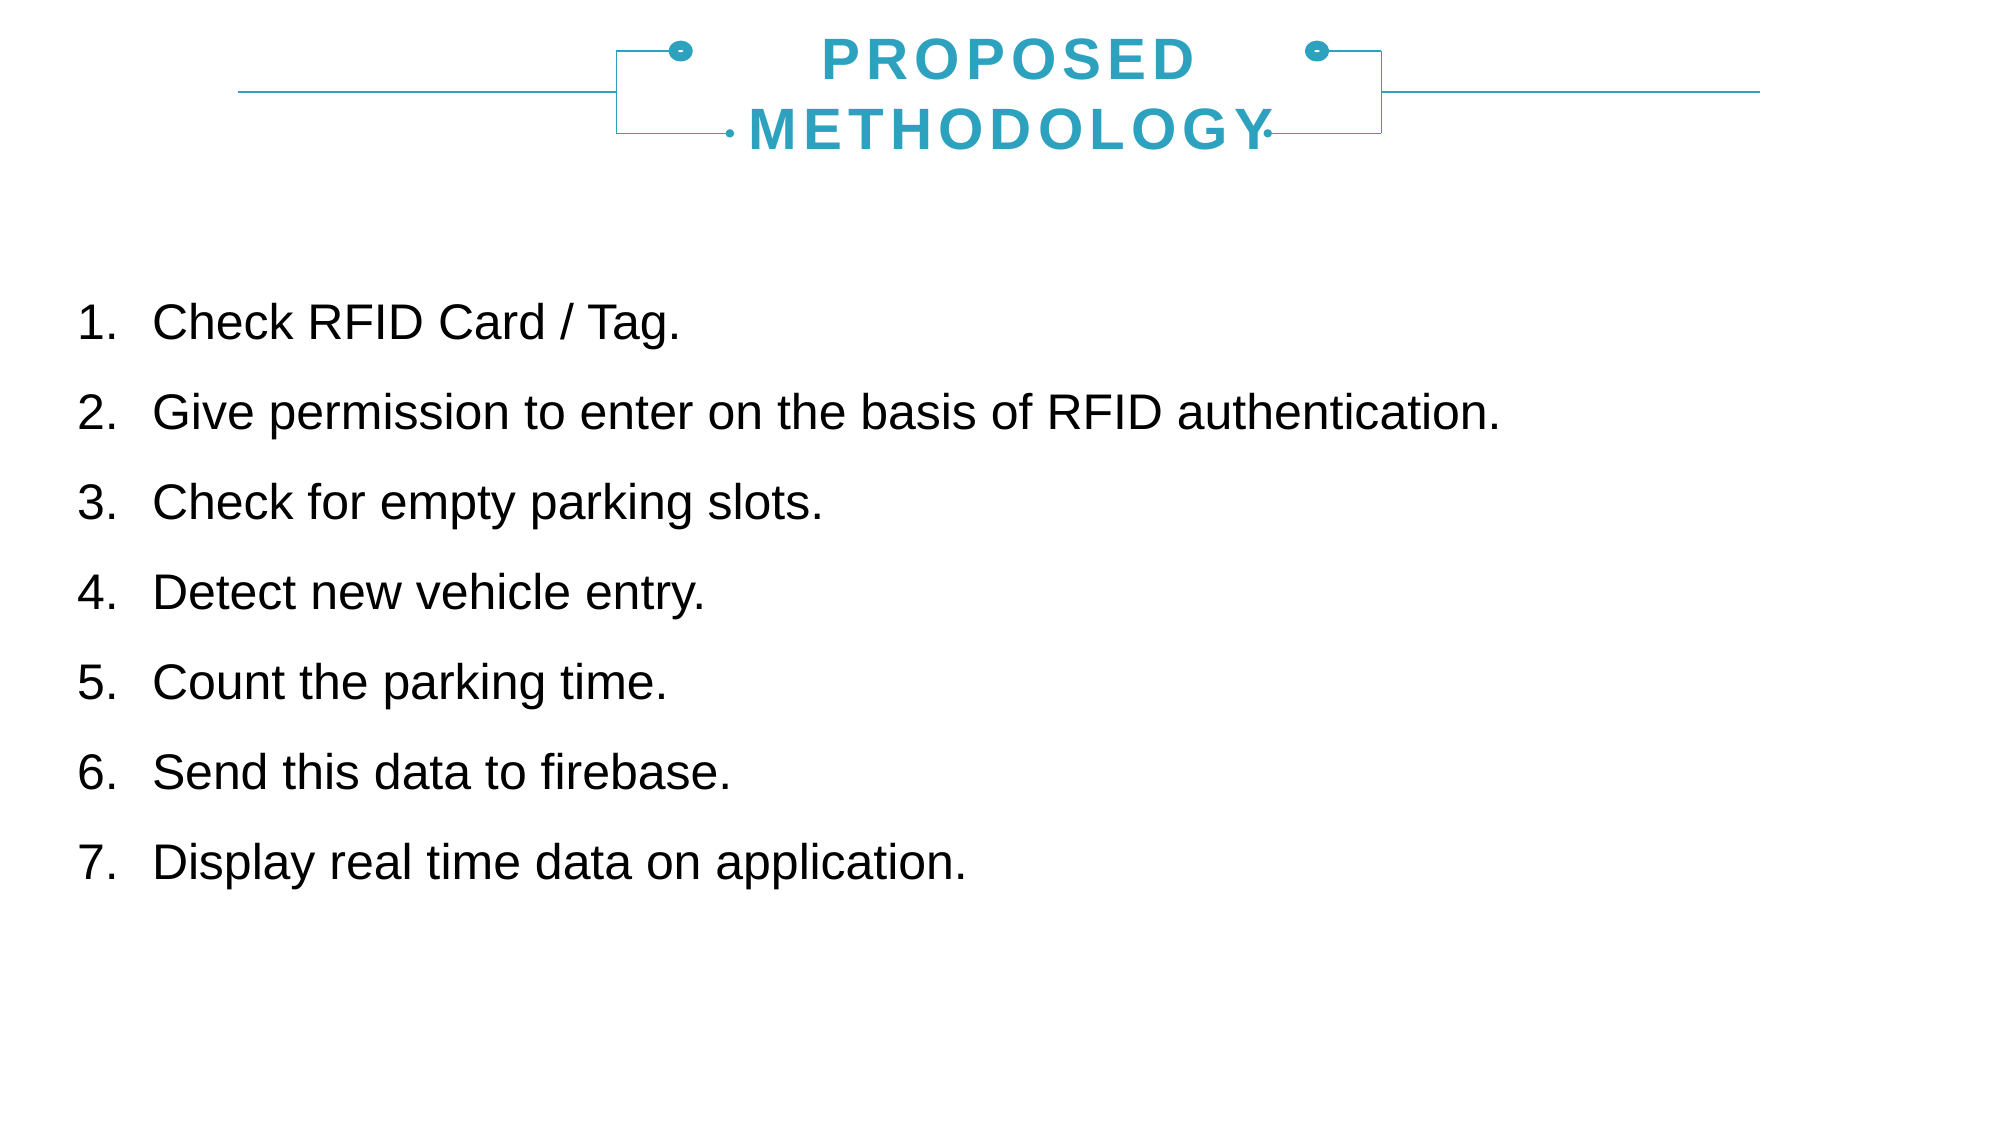

PROPOSED METHODOLOGY

Check RFID Card / Tag.
Give permission to enter on the basis of RFID authentication.
Check for empty parking slots.
Detect new vehicle entry.
Count the parking time.
Send this data to firebase.
Display real time data on application.